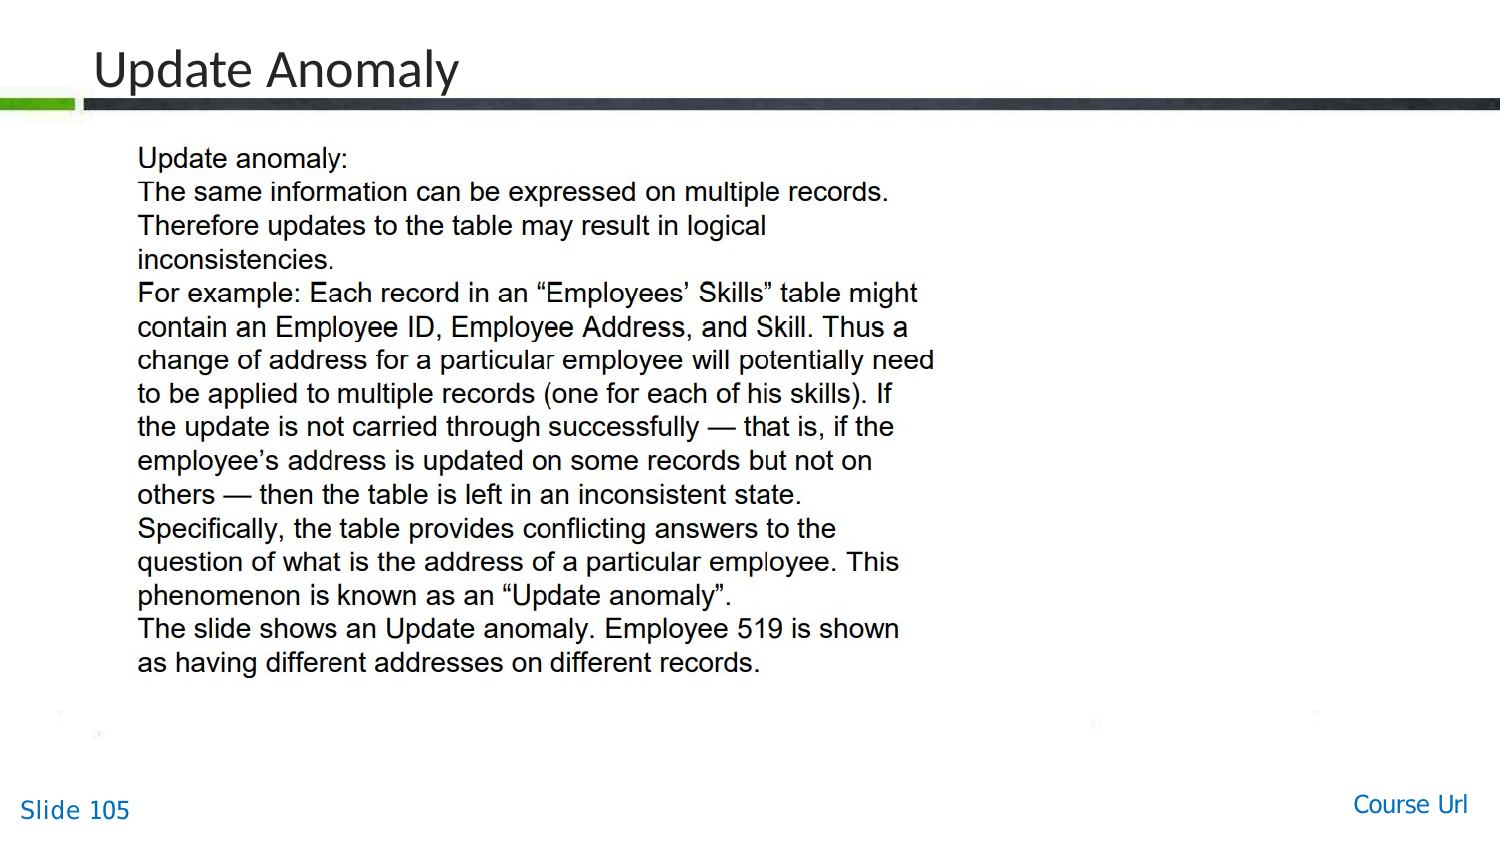

# Update Anomaly

Course Url
Slide 105